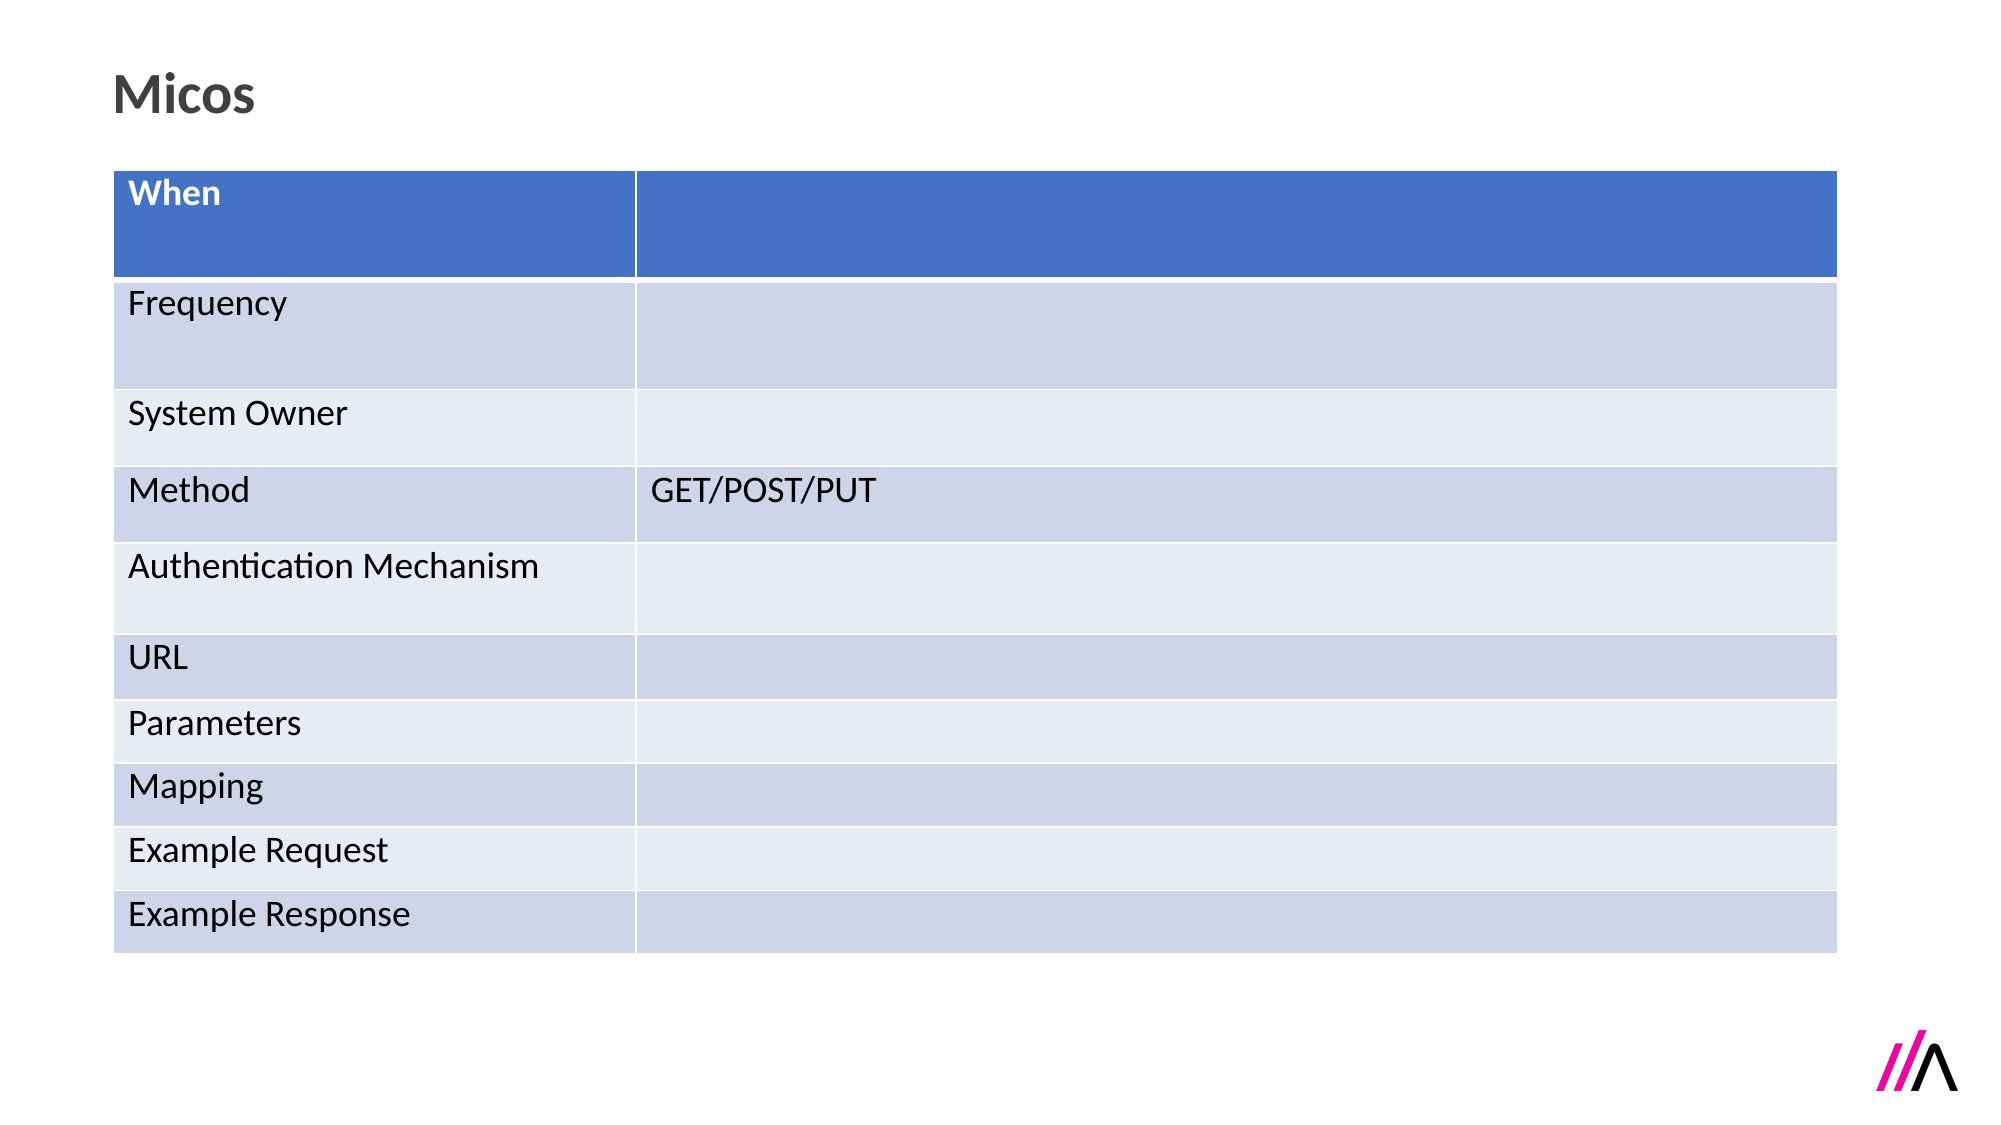

Micos
| When |  |
| --- | --- |
| Frequency |  |
| System Owner |  |
| Method | GET/POST/PUT |
| Authentication Mechanism |  |
| URL |  |
| Parameters |  |
| Mapping |  |
| Example Request |  |
| Example Response |  |